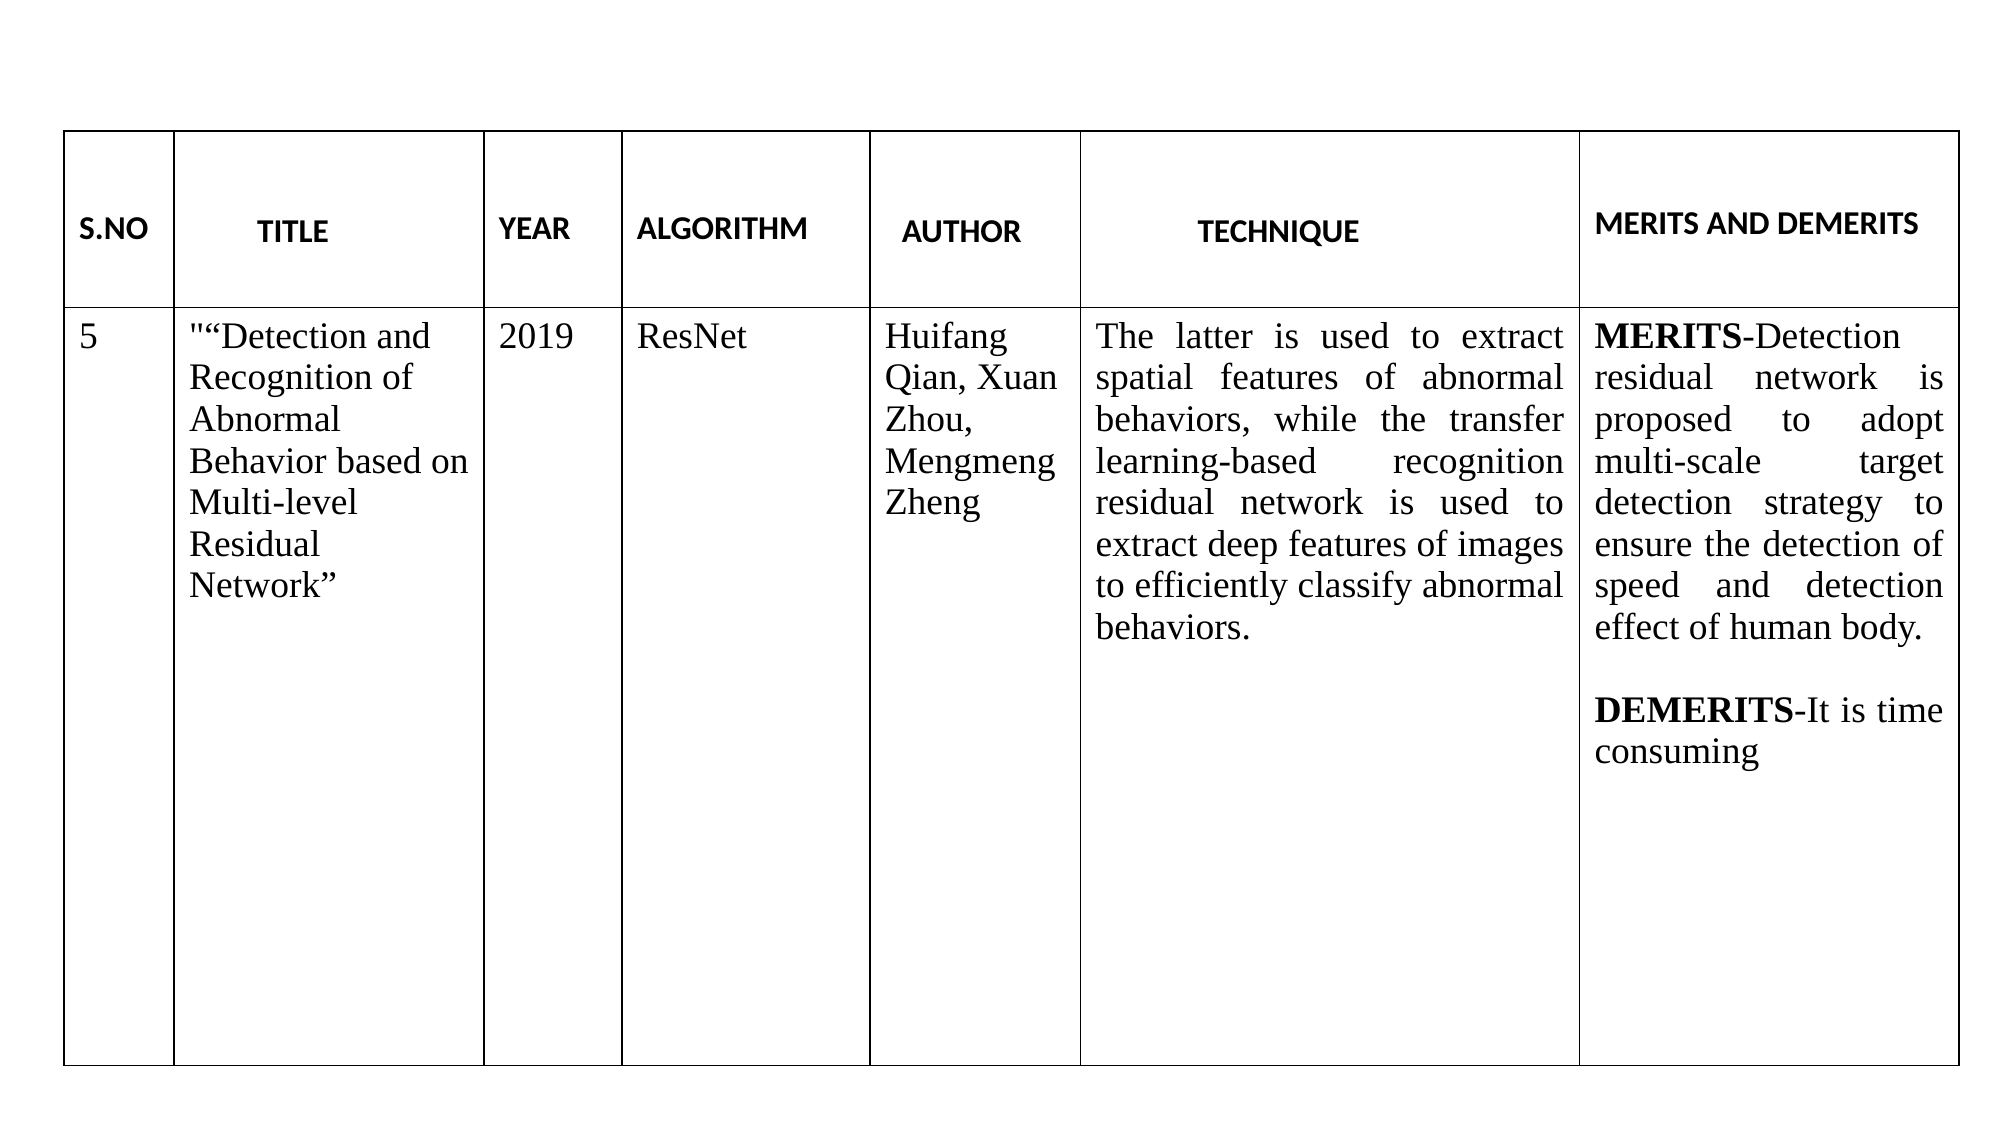

| S.NO | TITLE | YEAR | ALGORITHM | AUTHOR | TECHNIQUE | MERITS AND DEMERITS |
| --- | --- | --- | --- | --- | --- | --- |
| 5 | "“Detection and Recognition of Abnormal Behavior based on Multi-level Residual Network” | 2019 | ResNet | Huifang Qian, Xuan Zhou, Mengmeng Zheng | The latter is used to extract spatial features of abnormal behaviors, while the transfer learning-based recognition residual network is used to extract deep features of images to efficiently classify abnormal behaviors. | MERITS-Detection residual network is proposed to adopt multi-scale target detection strategy to ensure the detection of speed and detection effect of human body. DEMERITS-It is time consuming |